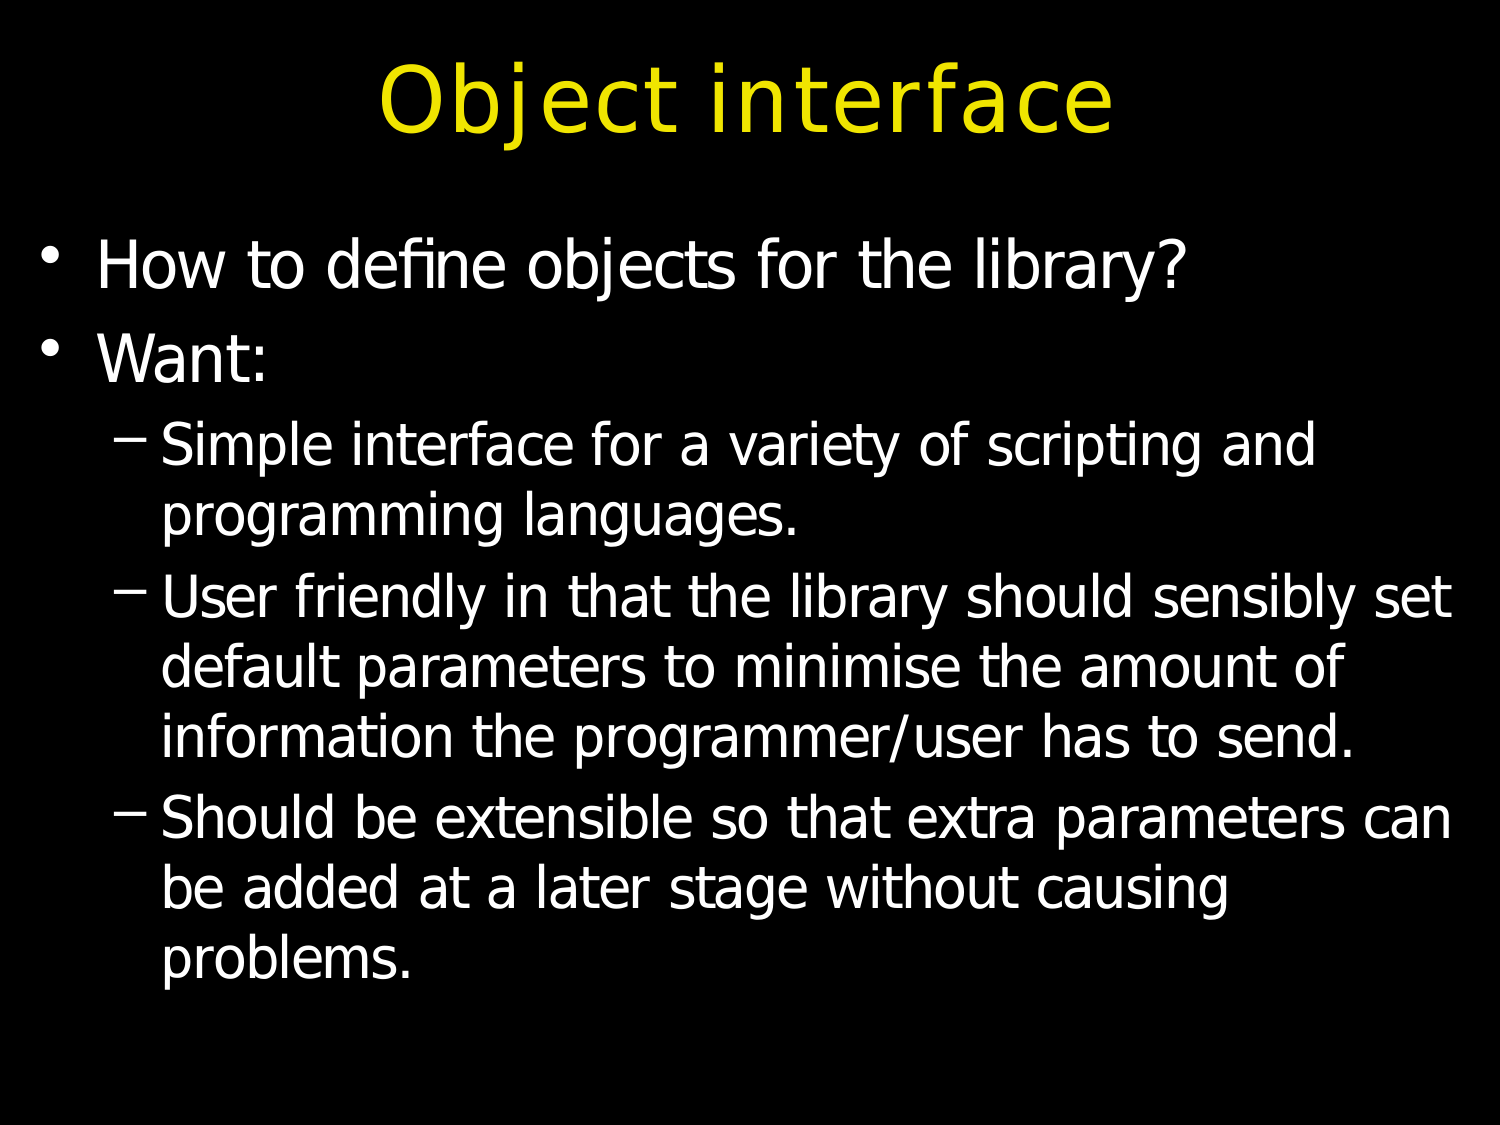

# Object interface
How to define objects for the library?
Want:
Simple interface for a variety of scripting and programming languages.
User friendly in that the library should sensibly set default parameters to minimise the amount of information the programmer/user has to send.
Should be extensible so that extra parameters can be added at a later stage without causing problems.